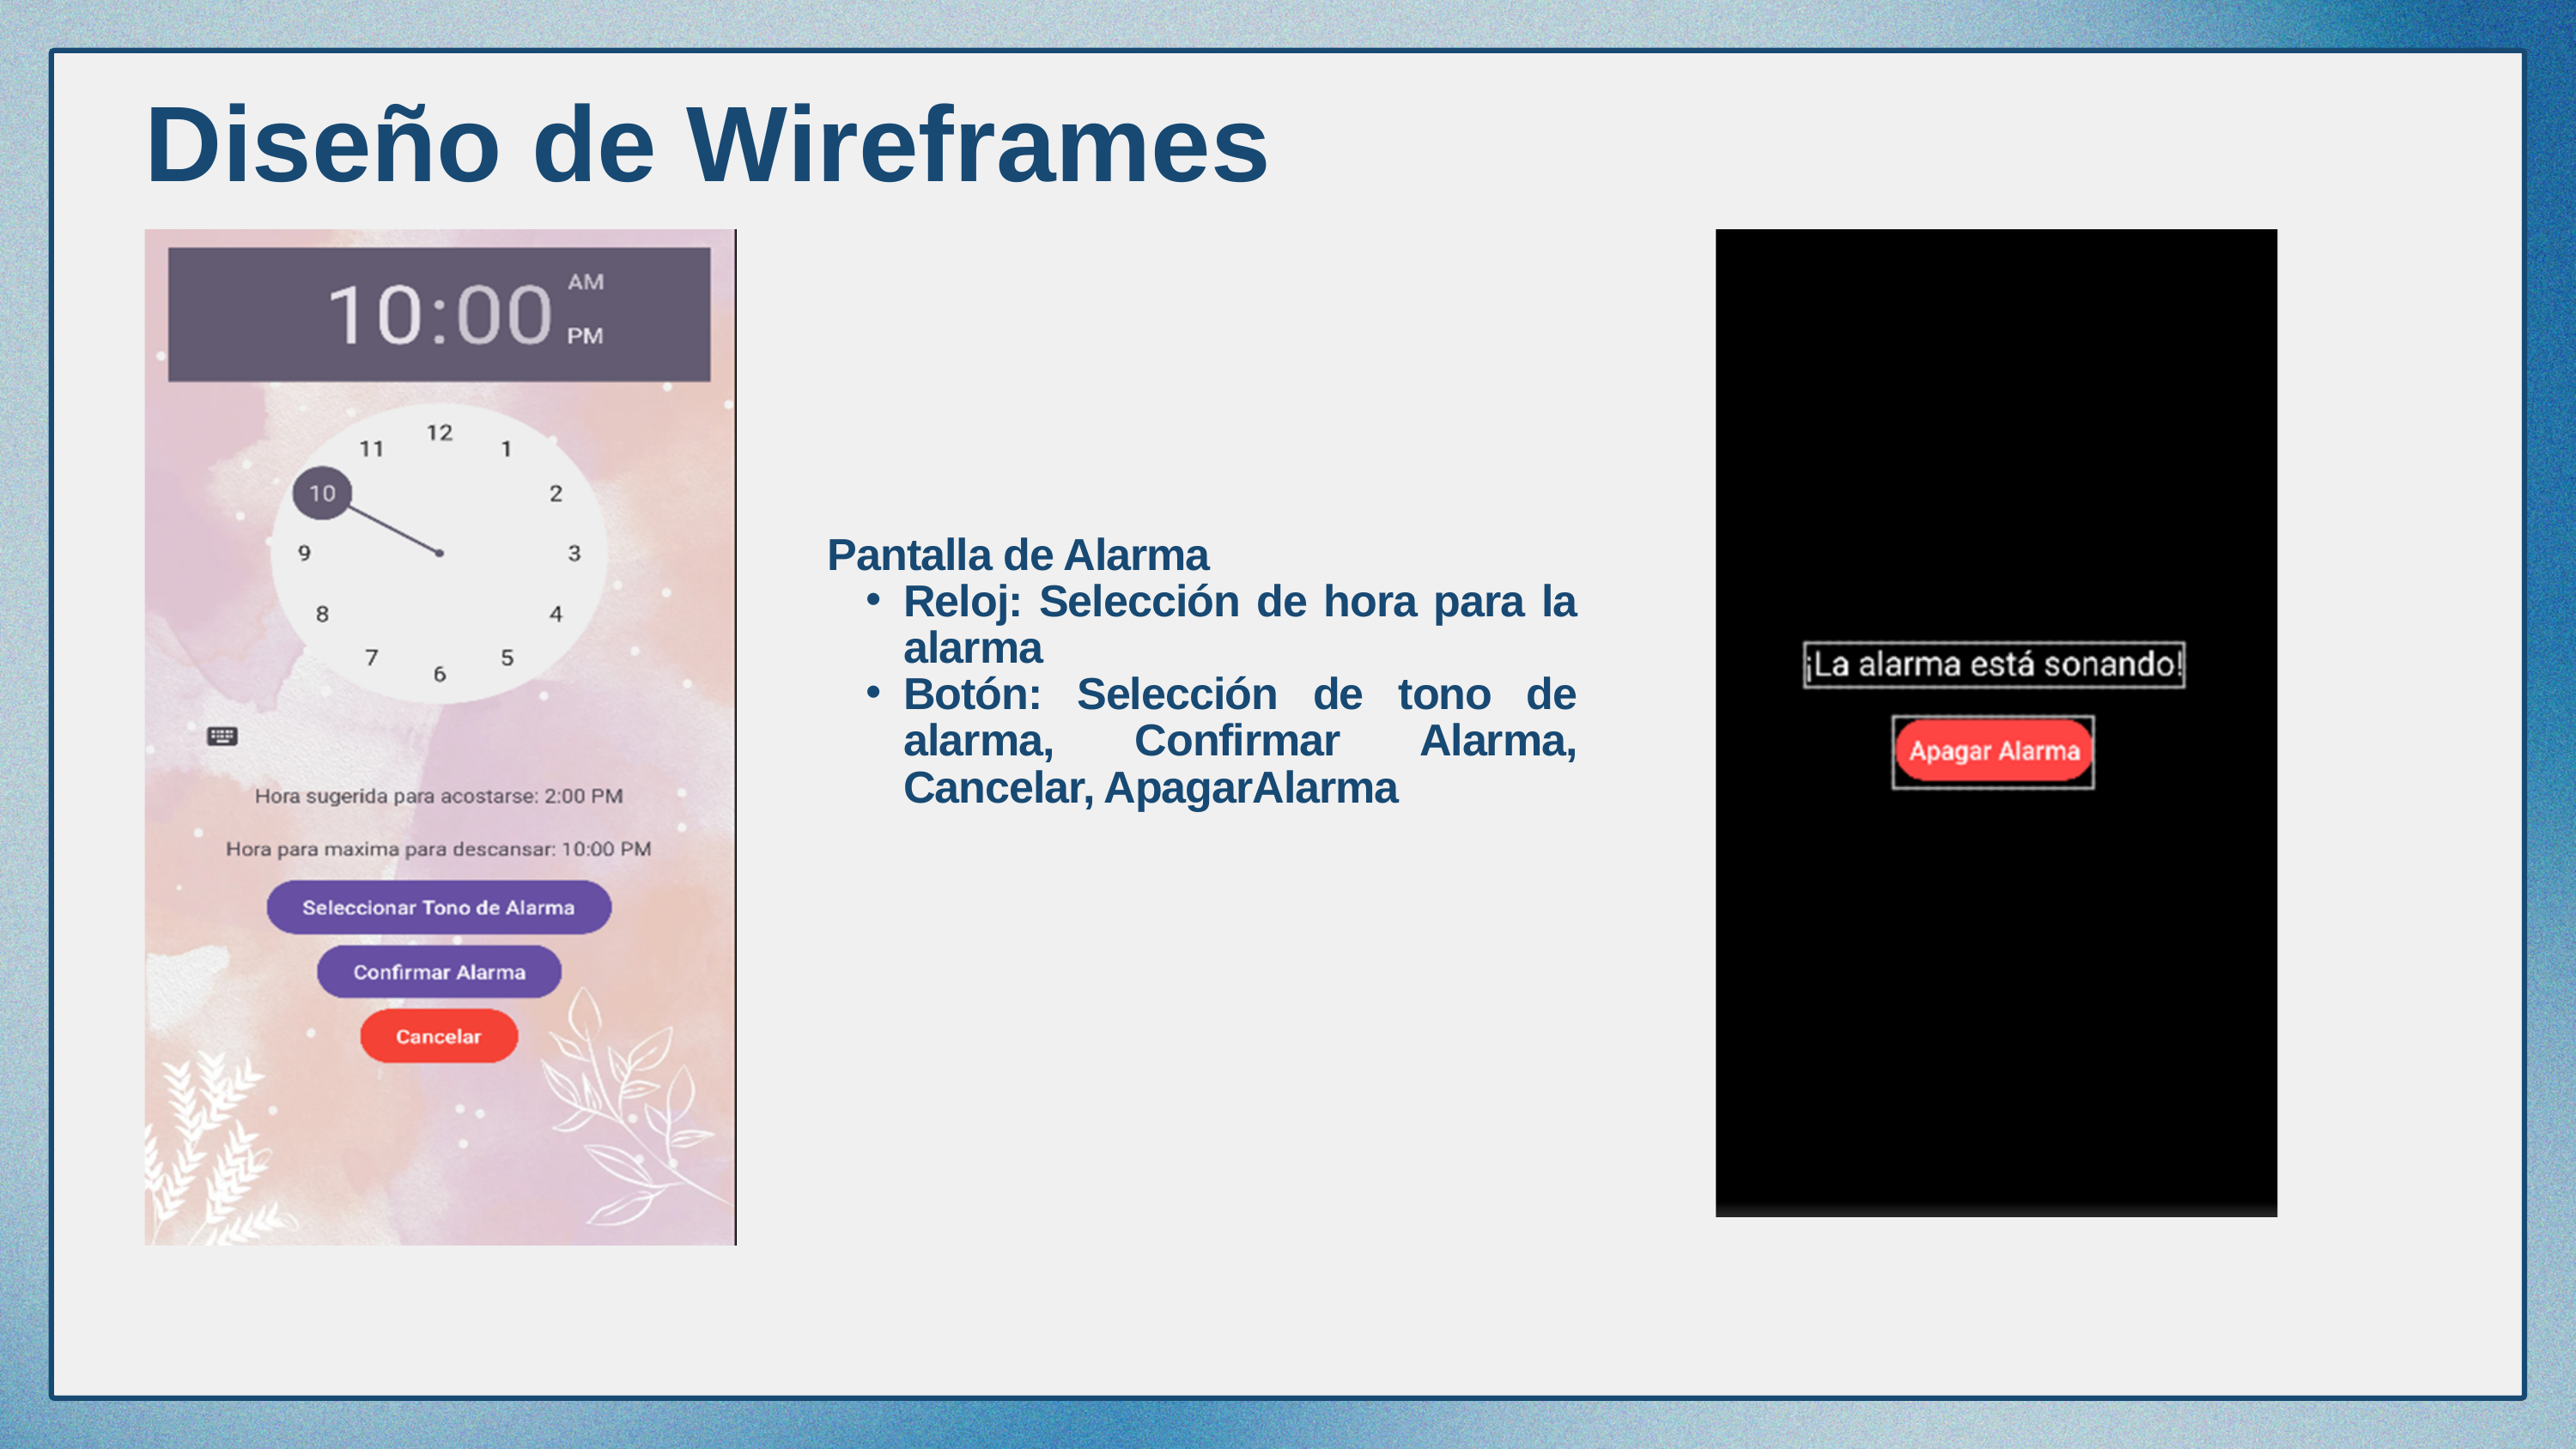

Diseño de Wireframes

Pantalla de Alarma
Reloj: Selección de hora para la alarma
Botón: Selección de tono de alarma, Confirmar Alarma, Cancelar, ApagarAlarma